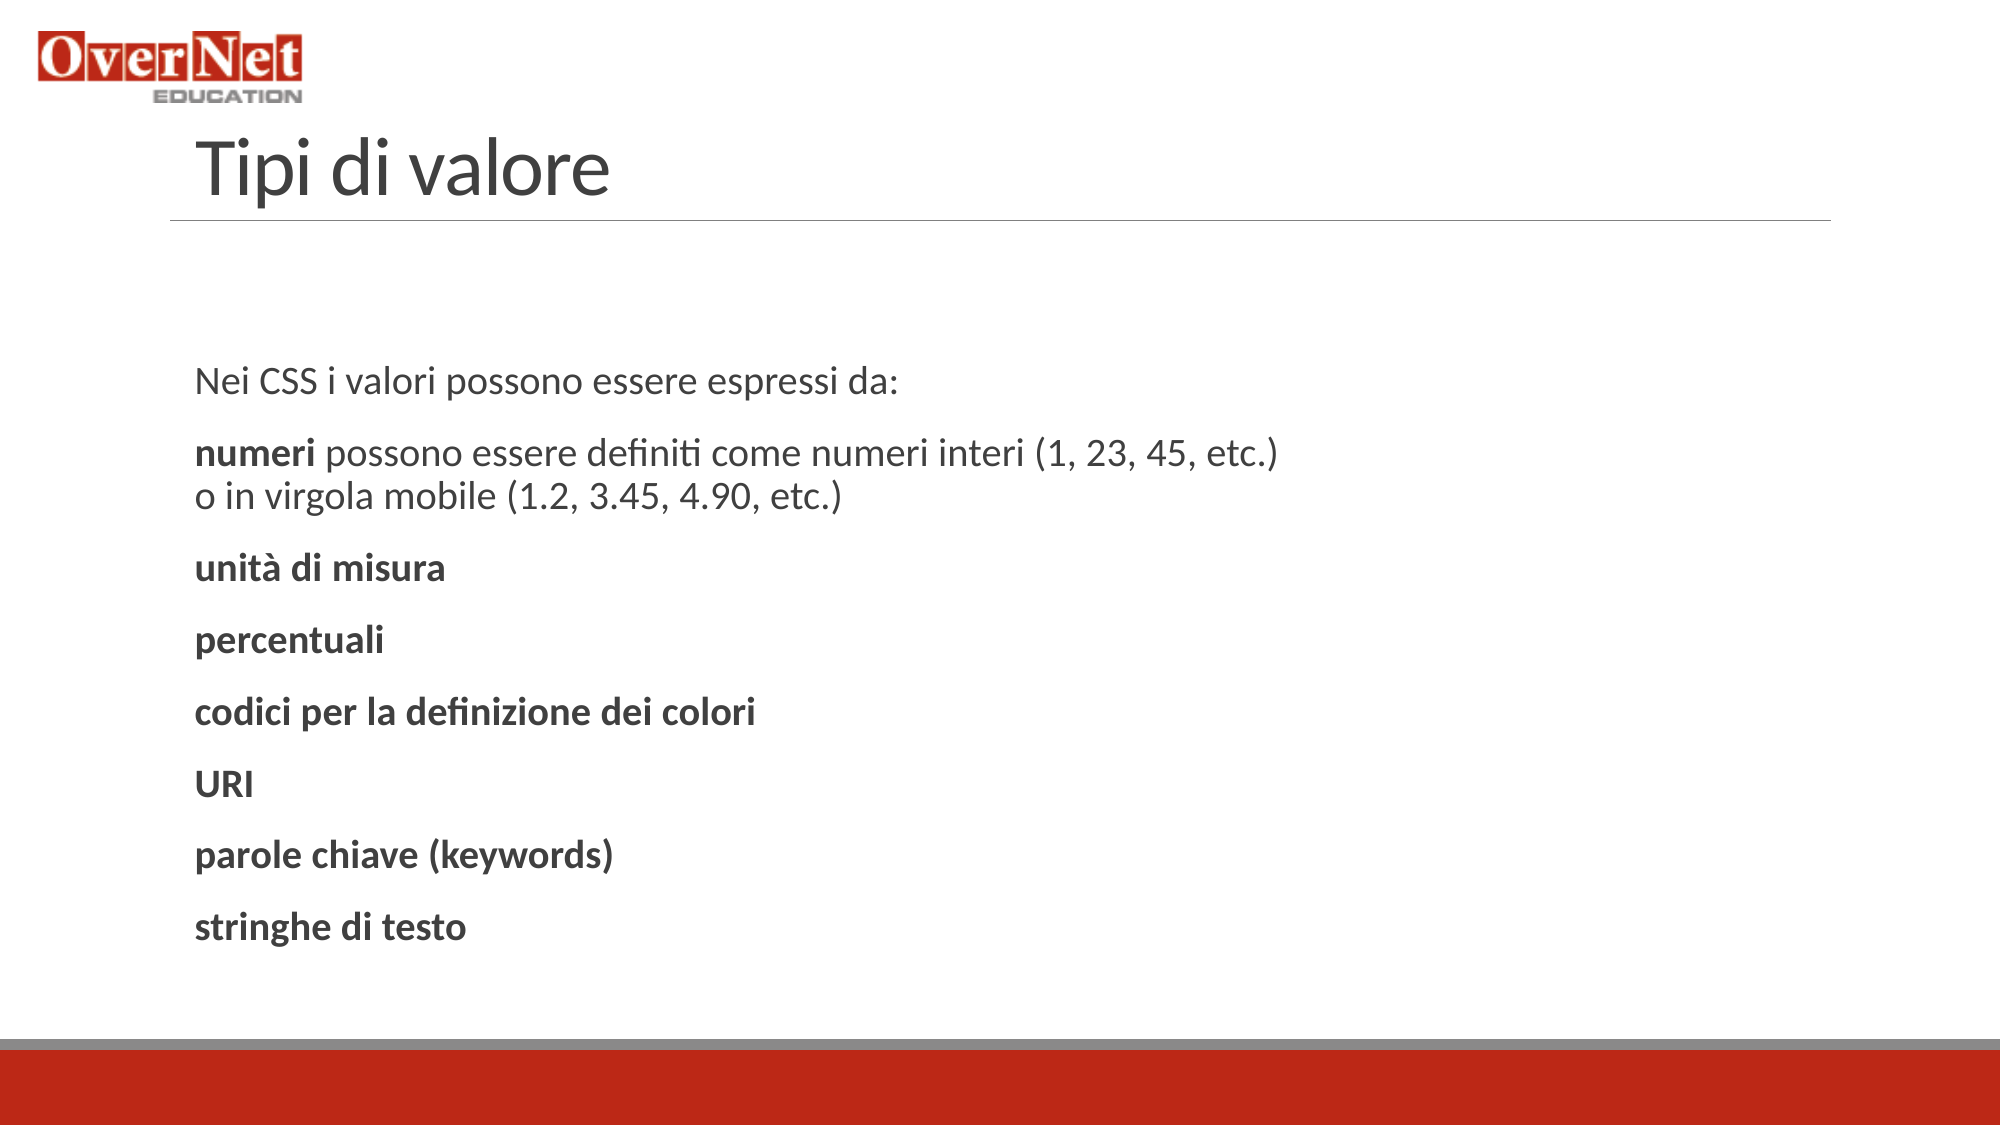

# Tipi di valore
Nei CSS i valori possono essere espressi da:
numeri possono essere definiti come numeri interi (1, 23, 45, etc.)
o in virgola mobile (1.2, 3.45, 4.90, etc.)
unità di misura
percentuali
codici per la definizione dei colori
URI
parole chiave (keywords)
stringhe di testo